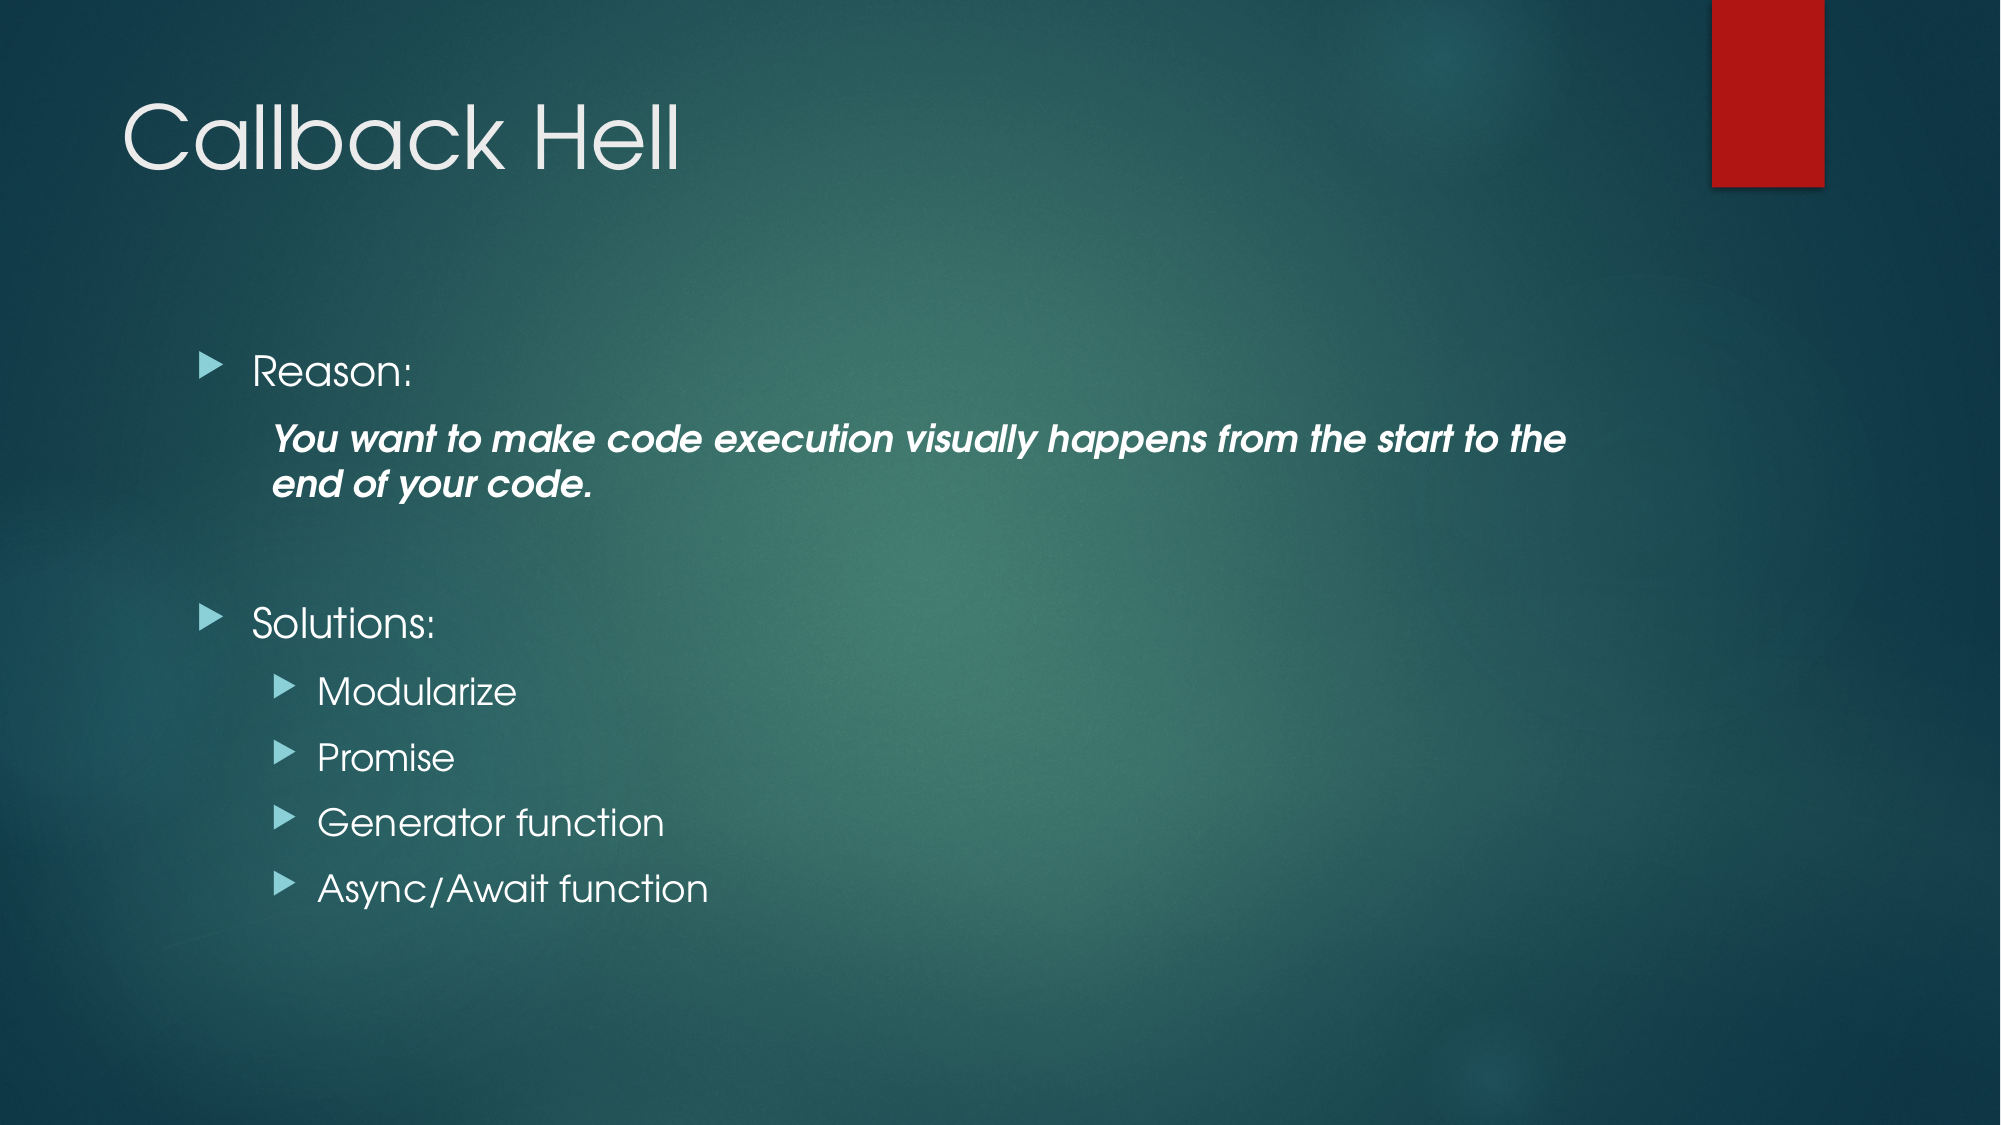

# Callback Hell
Reason:
You want to make code execution visually happens from the start to the end of your code.

Solutions:
Modularize
Promise
Generator function
Async/Await function